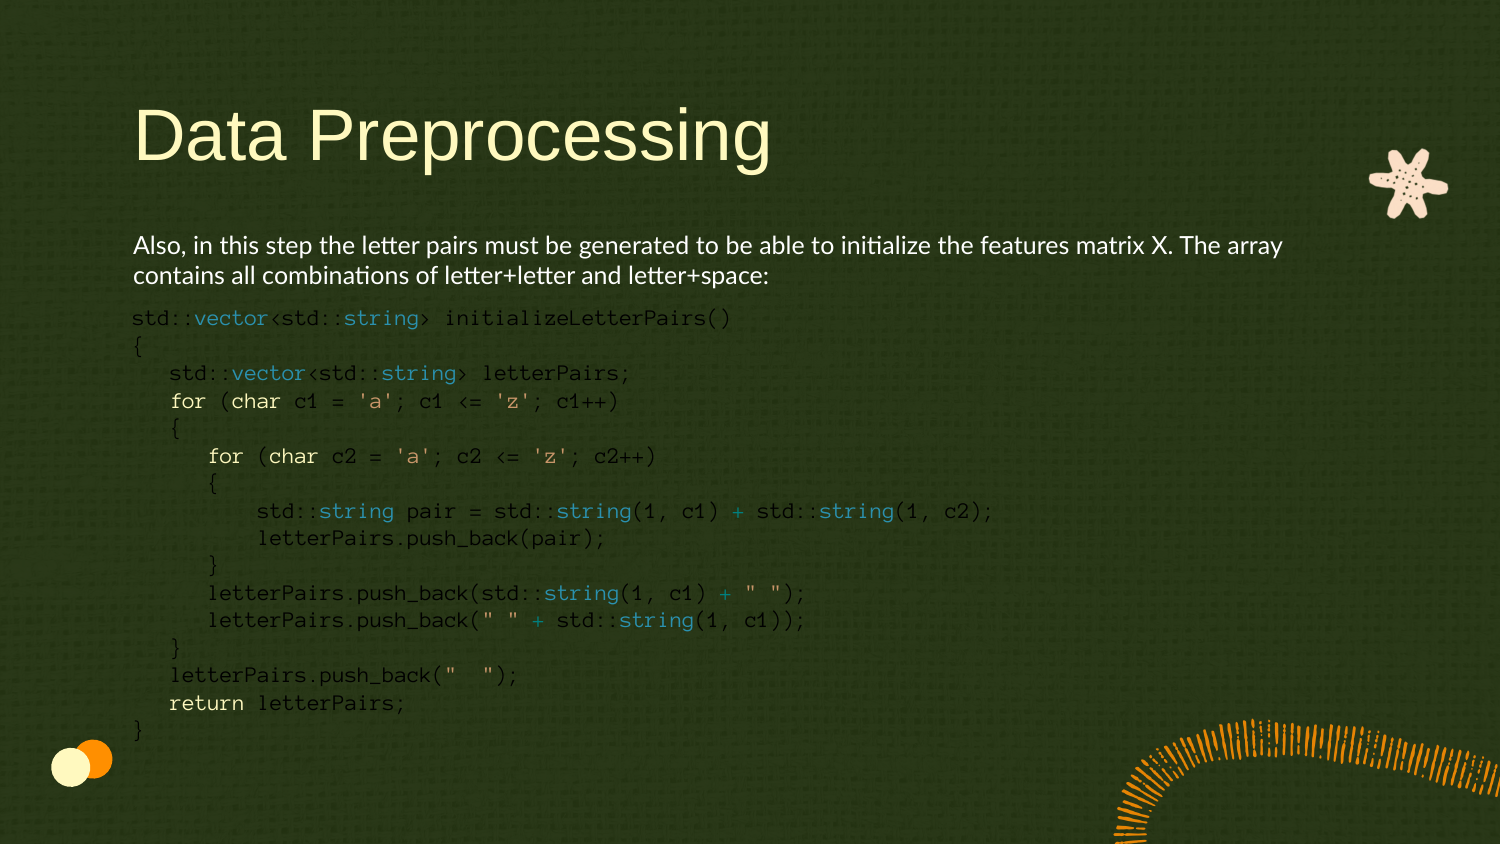

# Data Preprocessing
Also, in this step the letter pairs must be generated to be able to initialize the features matrix X. The array contains all combinations of letter+letter and letter+space:

std::vector<std::string> initializeLetterPairs()
{
   std::vector<std::string> letterPairs;
   for (char c1 = 'a'; c1 <= 'z'; c1++)
   {
      for (char c2 = 'a'; c2 <= 'z'; c2++)
      {
          std::string pair = std::string(1, c1) + std::string(1, c2);
          letterPairs.push_back(pair);
      }
      letterPairs.push_back(std::string(1, c1) + " ");
      letterPairs.push_back(" " + std::string(1, c1));
   }
   letterPairs.push_back("  ");
   return letterPairs;
}